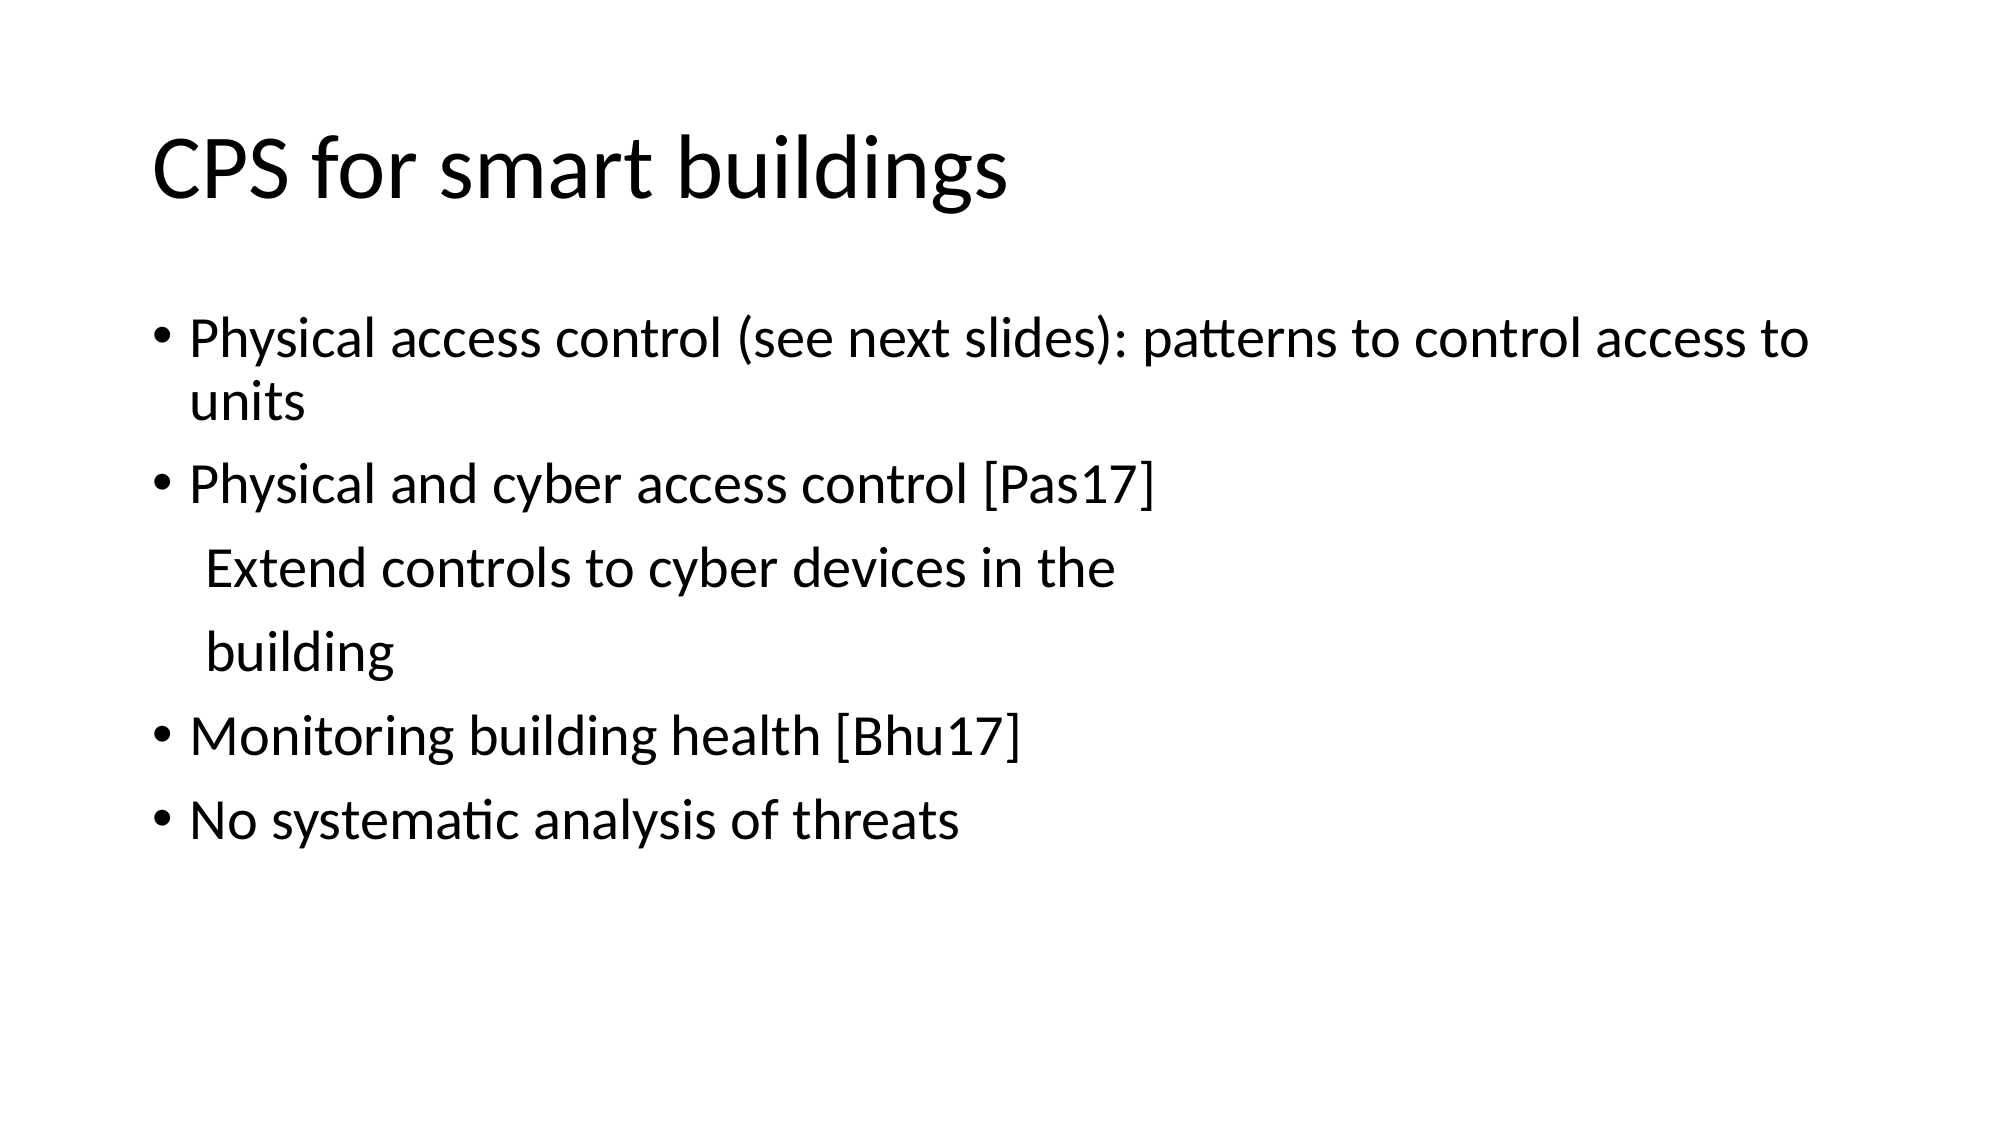

# CPS for smart buildings
Physical access control (see next slides): patterns to control access to units
Physical and cyber access control [Pas17]
    Extend controls to cyber devices in the
    building
Monitoring building health [Bhu17]
No systematic analysis of threats